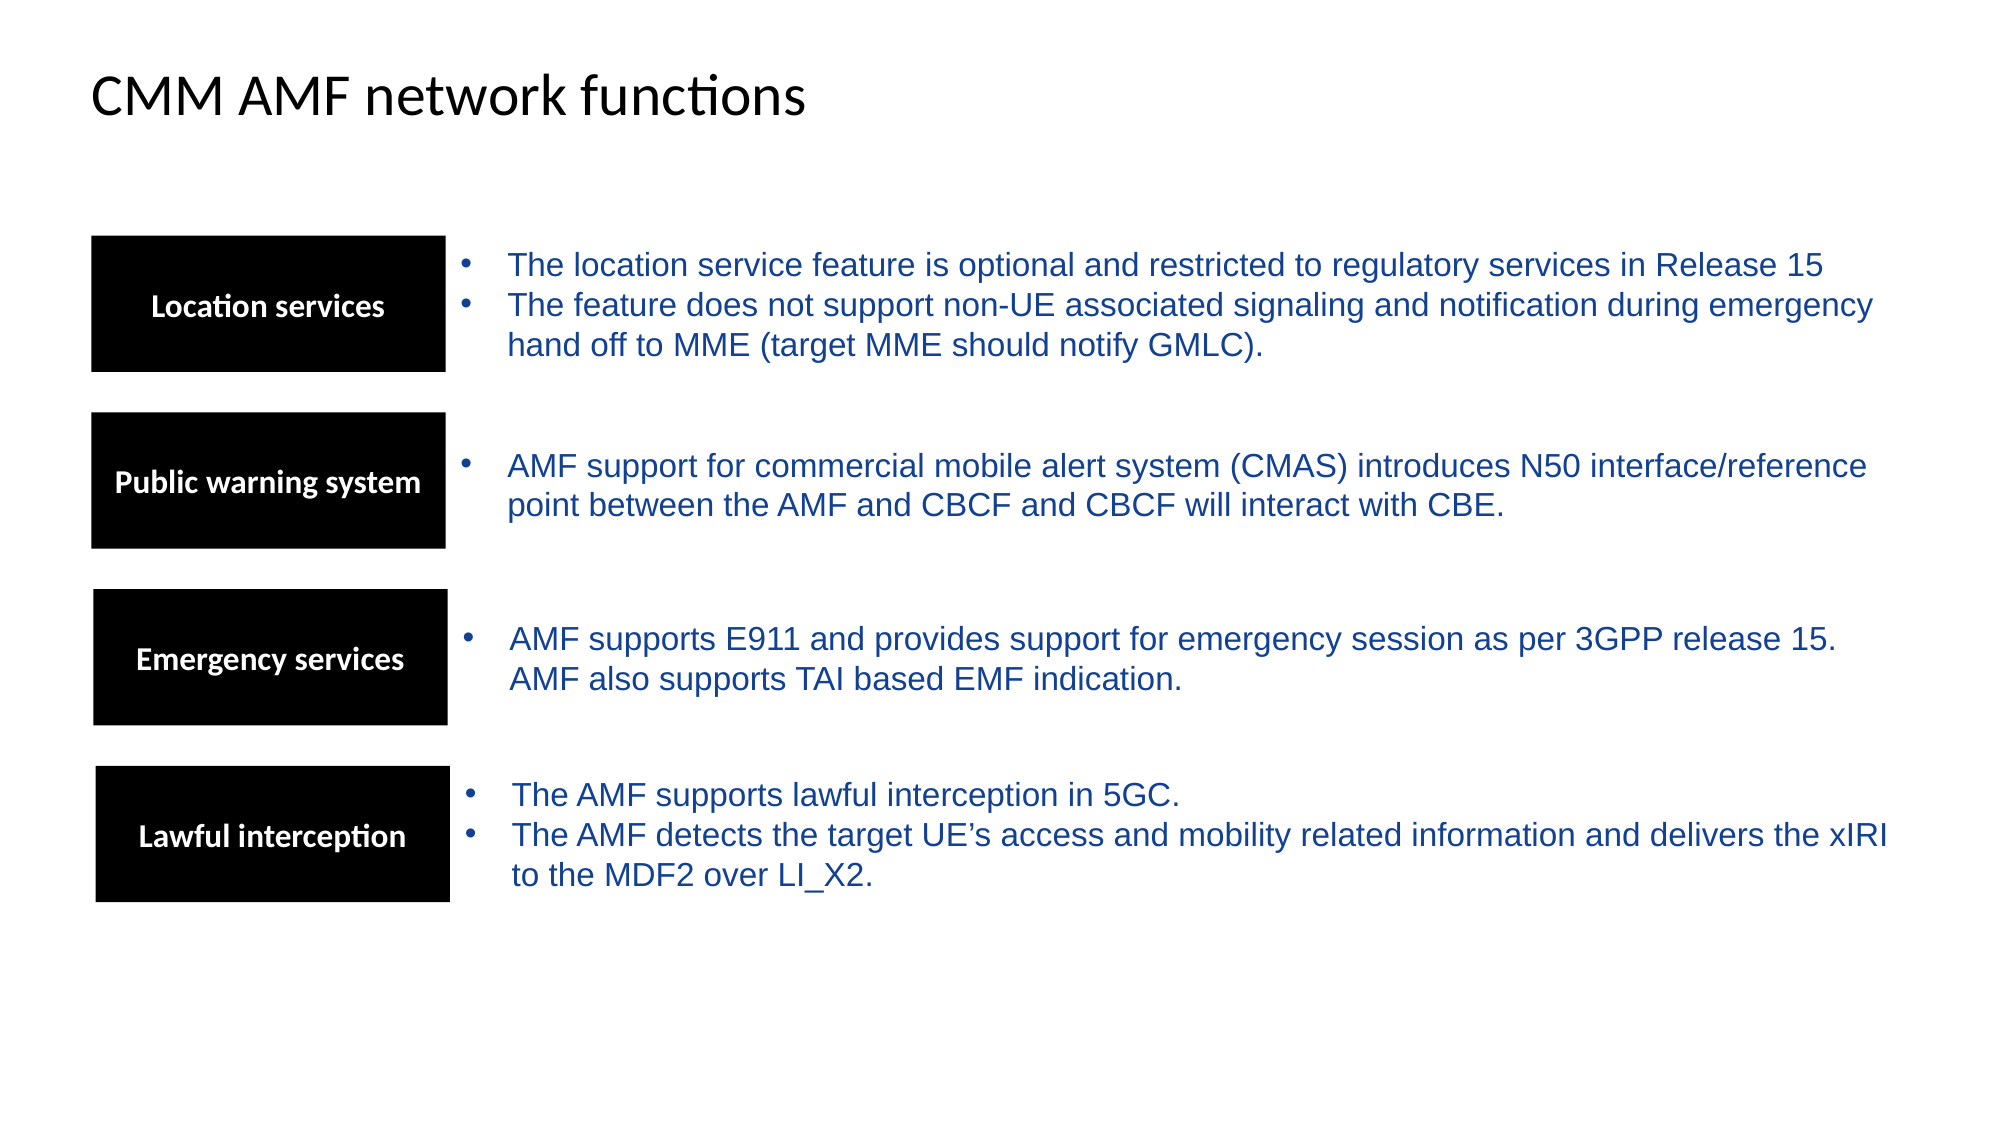

# CMM AMF network functions
The location service feature is optional and restricted to regulatory services in Release 15
The feature does not support non-UE associated signaling and notification during emergency hand off to MME (target MME should notify GMLC).
Location services
Public warning system
AMF support for commercial mobile alert system (CMAS) introduces N50 interface/reference point between the AMF and CBCF and CBCF will interact with CBE.
Emergency services
AMF supports E911 and provides support for emergency session as per 3GPP release 15.  AMF also supports TAI based EMF indication.
Lawful interception
The AMF supports lawful interception in 5GC.
The AMF detects the target UE’s access and mobility related information and delivers the xIRI to the MDF2 over LI_X2.